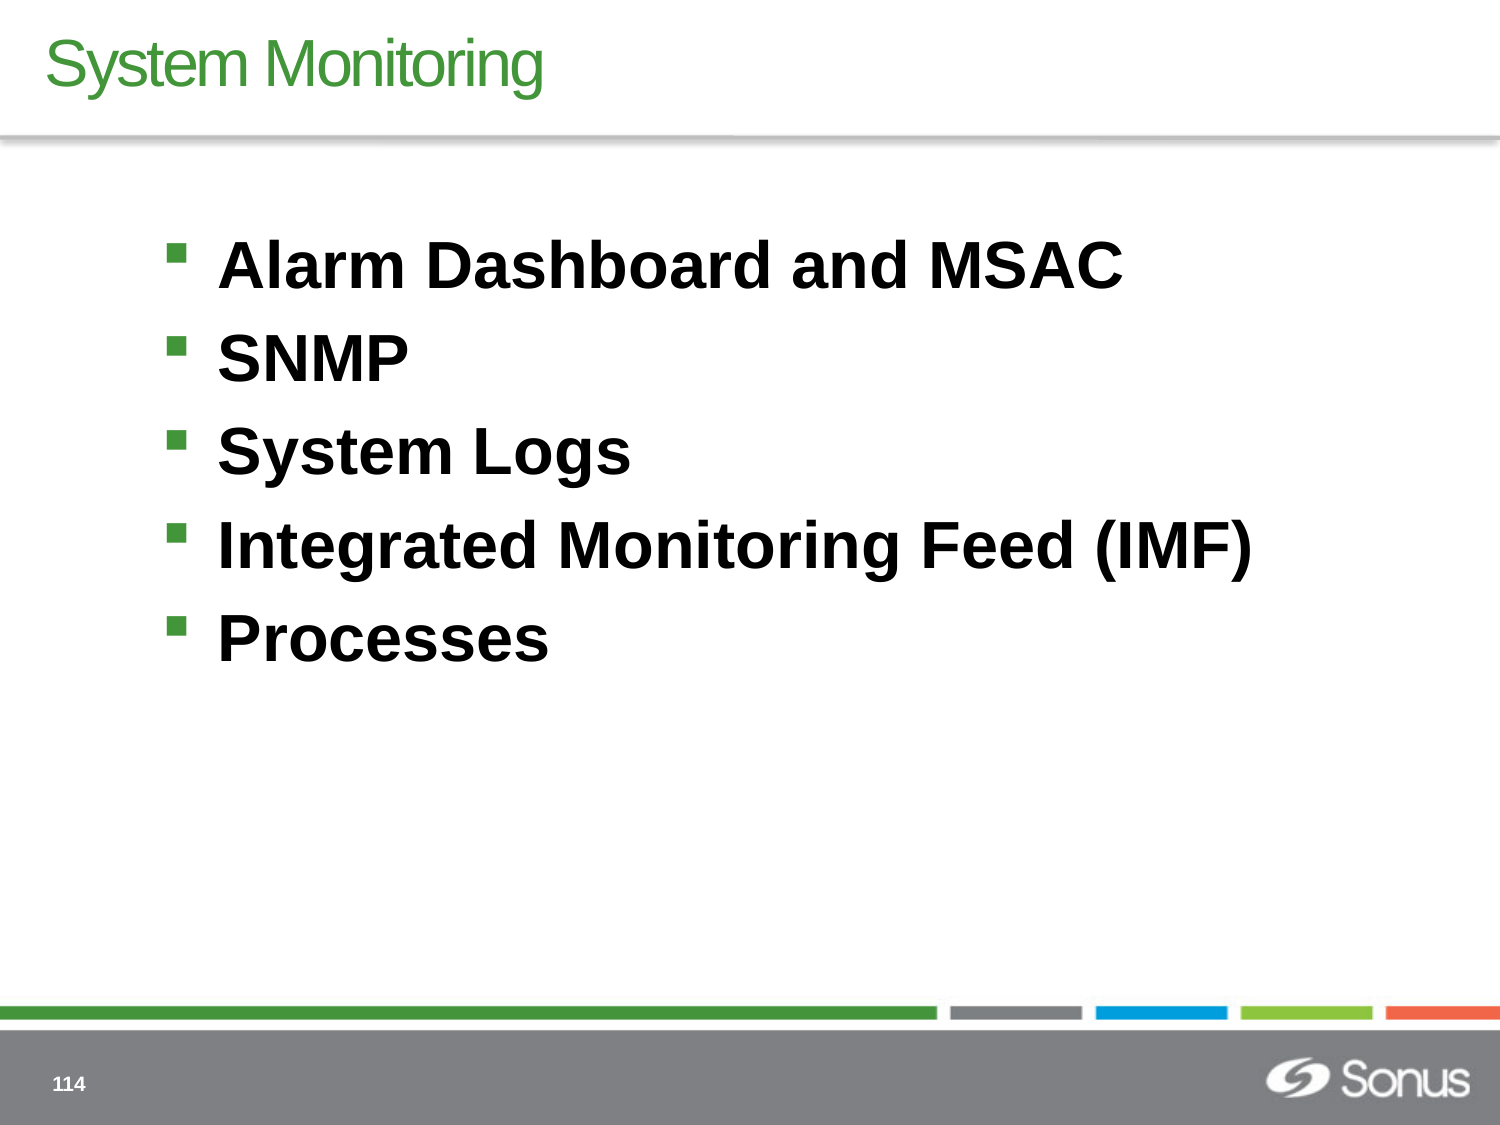

# System Monitoring
Alarm Dashboard and MSAC
SNMP
System Logs
Integrated Monitoring Feed (IMF)
Processes